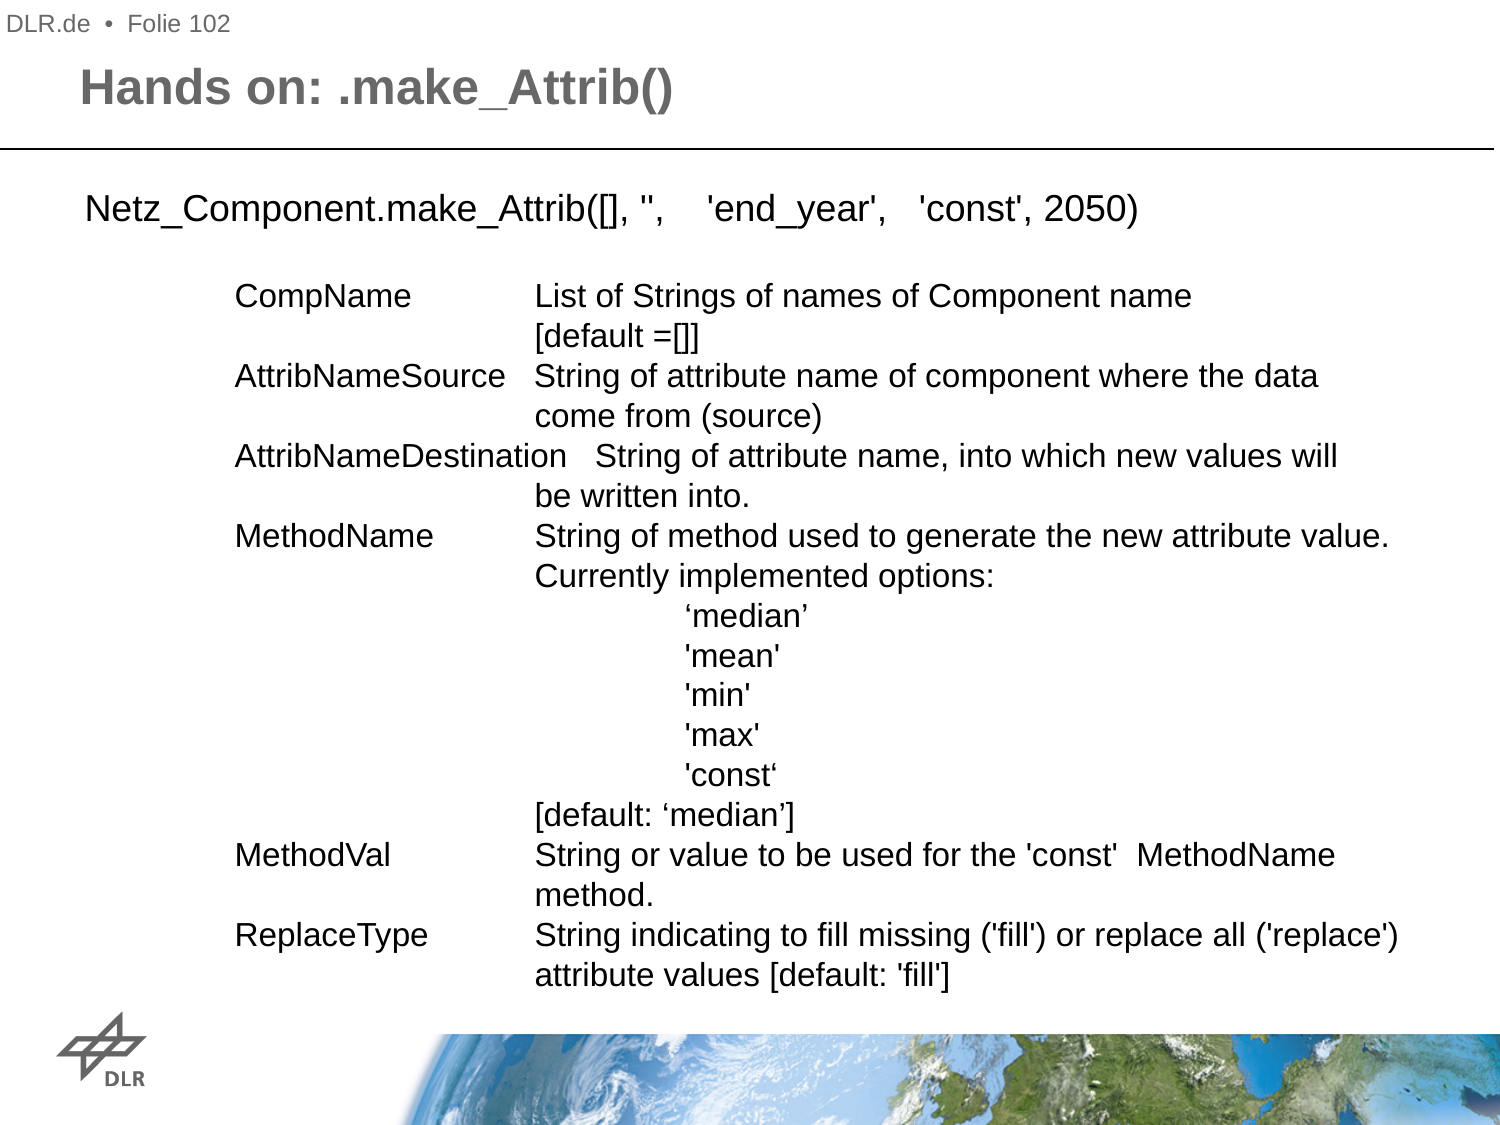

DLR.de  •  Folie 102
Hands on: .make_Attrib()

Netz_Component.make_Attrib([], '',    'end_year',   'const', 2050)

	CompName         	List of Strings of names of Component name
                                             	[default =[]]
 	AttribNameSource   String of attribute name of component where the data
			come from (source)
        	AttribNameDestination   String of attribute name, into which new values will
			be written into.
          	MethodName        	String of method used to generate the new attribute value.
 			Currently implemented options:
       				‘median’
                                            		'mean'
                                            		'min'
                                            		'max'
                                            		'const‘
			[default: ‘median’]
           	MethodVal          	String or value to be used for the 'const'  MethodName
 			method.
	ReplaceType 	String indicating to fill missing ('fill') or replace all ('replace')
 			attribute values [default: 'fill']